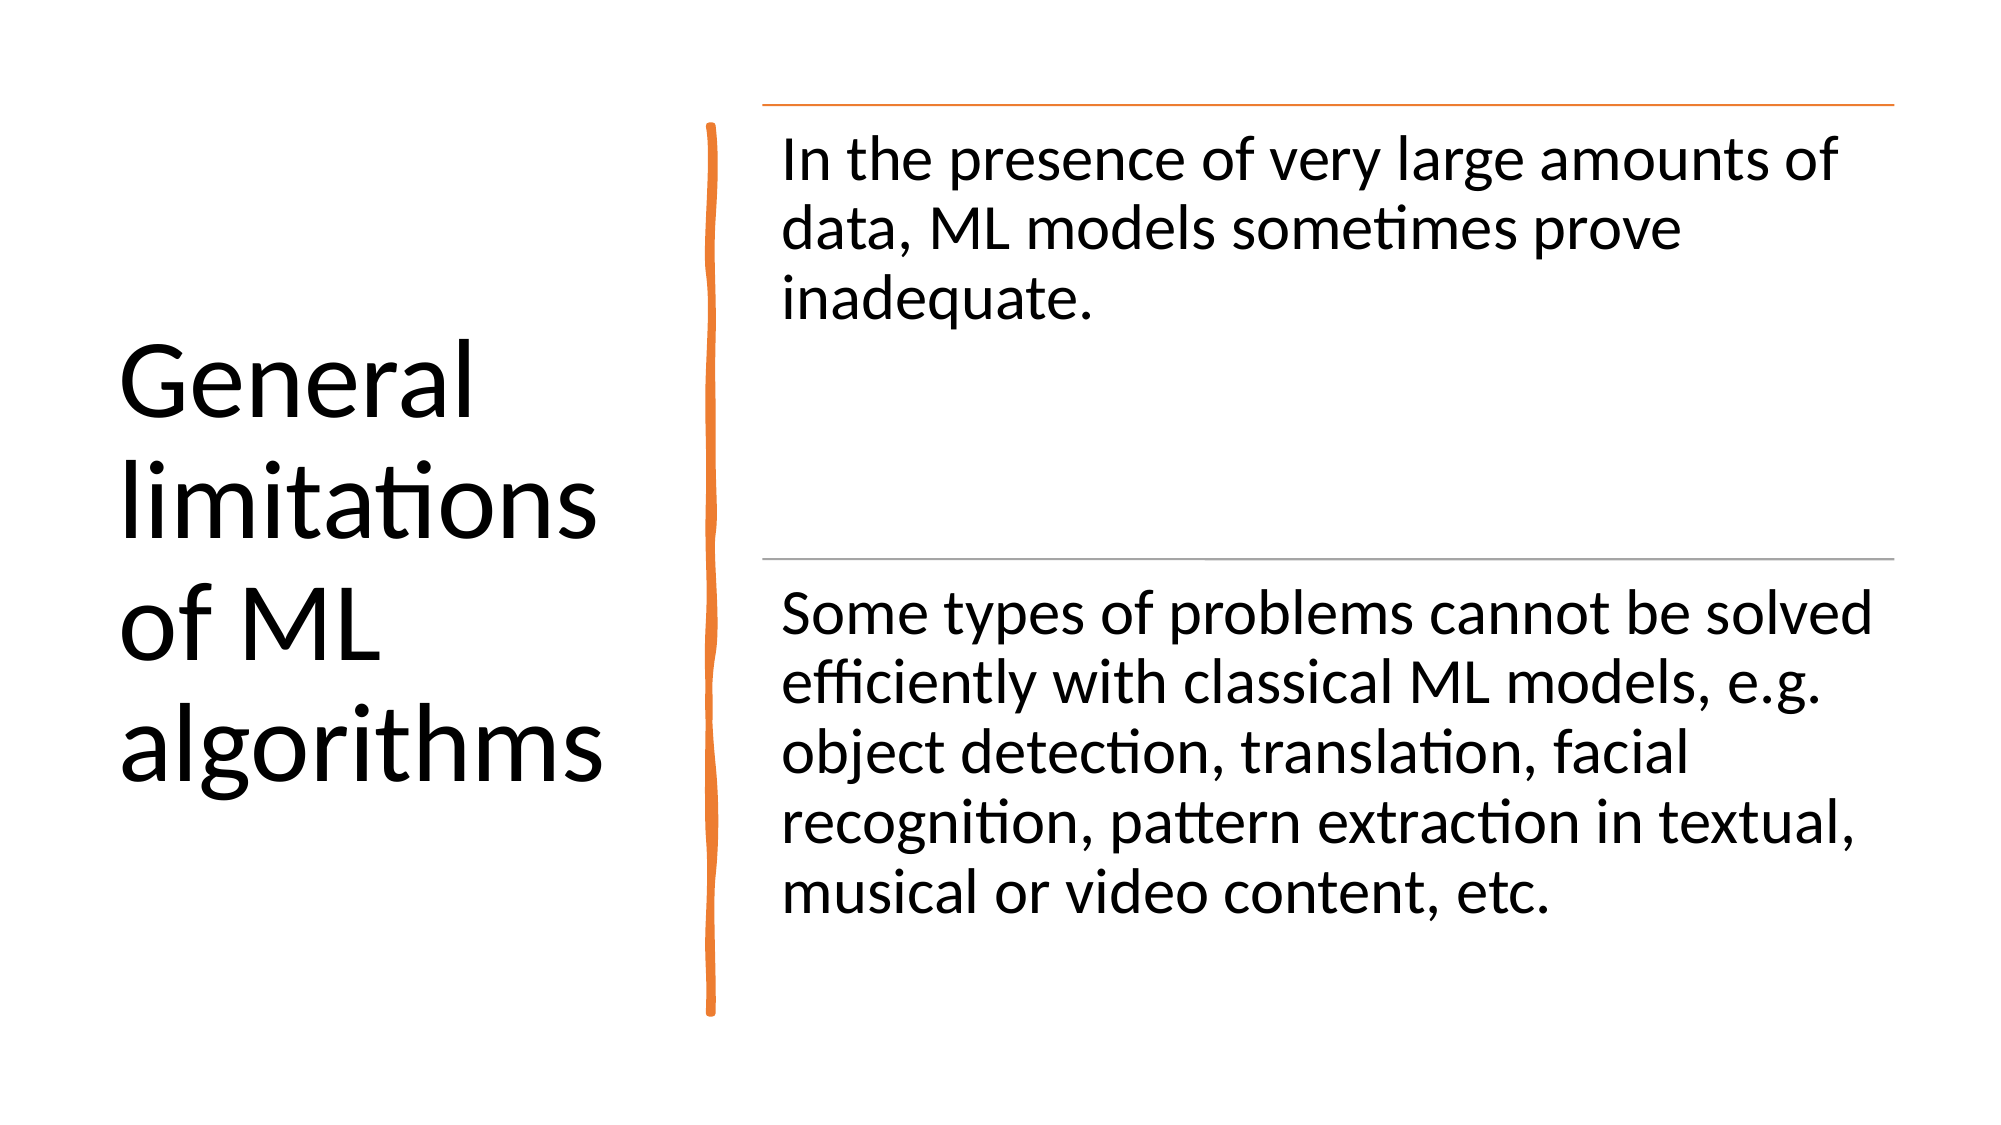

In the presence of very large amounts of data, ML models sometimes prove inadequate.
Some types of problems cannot be solved efficiently with classical ML models, e.g. object detection, translation, facial recognition, pattern extraction in textual, musical or video content, etc.
# General limitations of ML algorithms